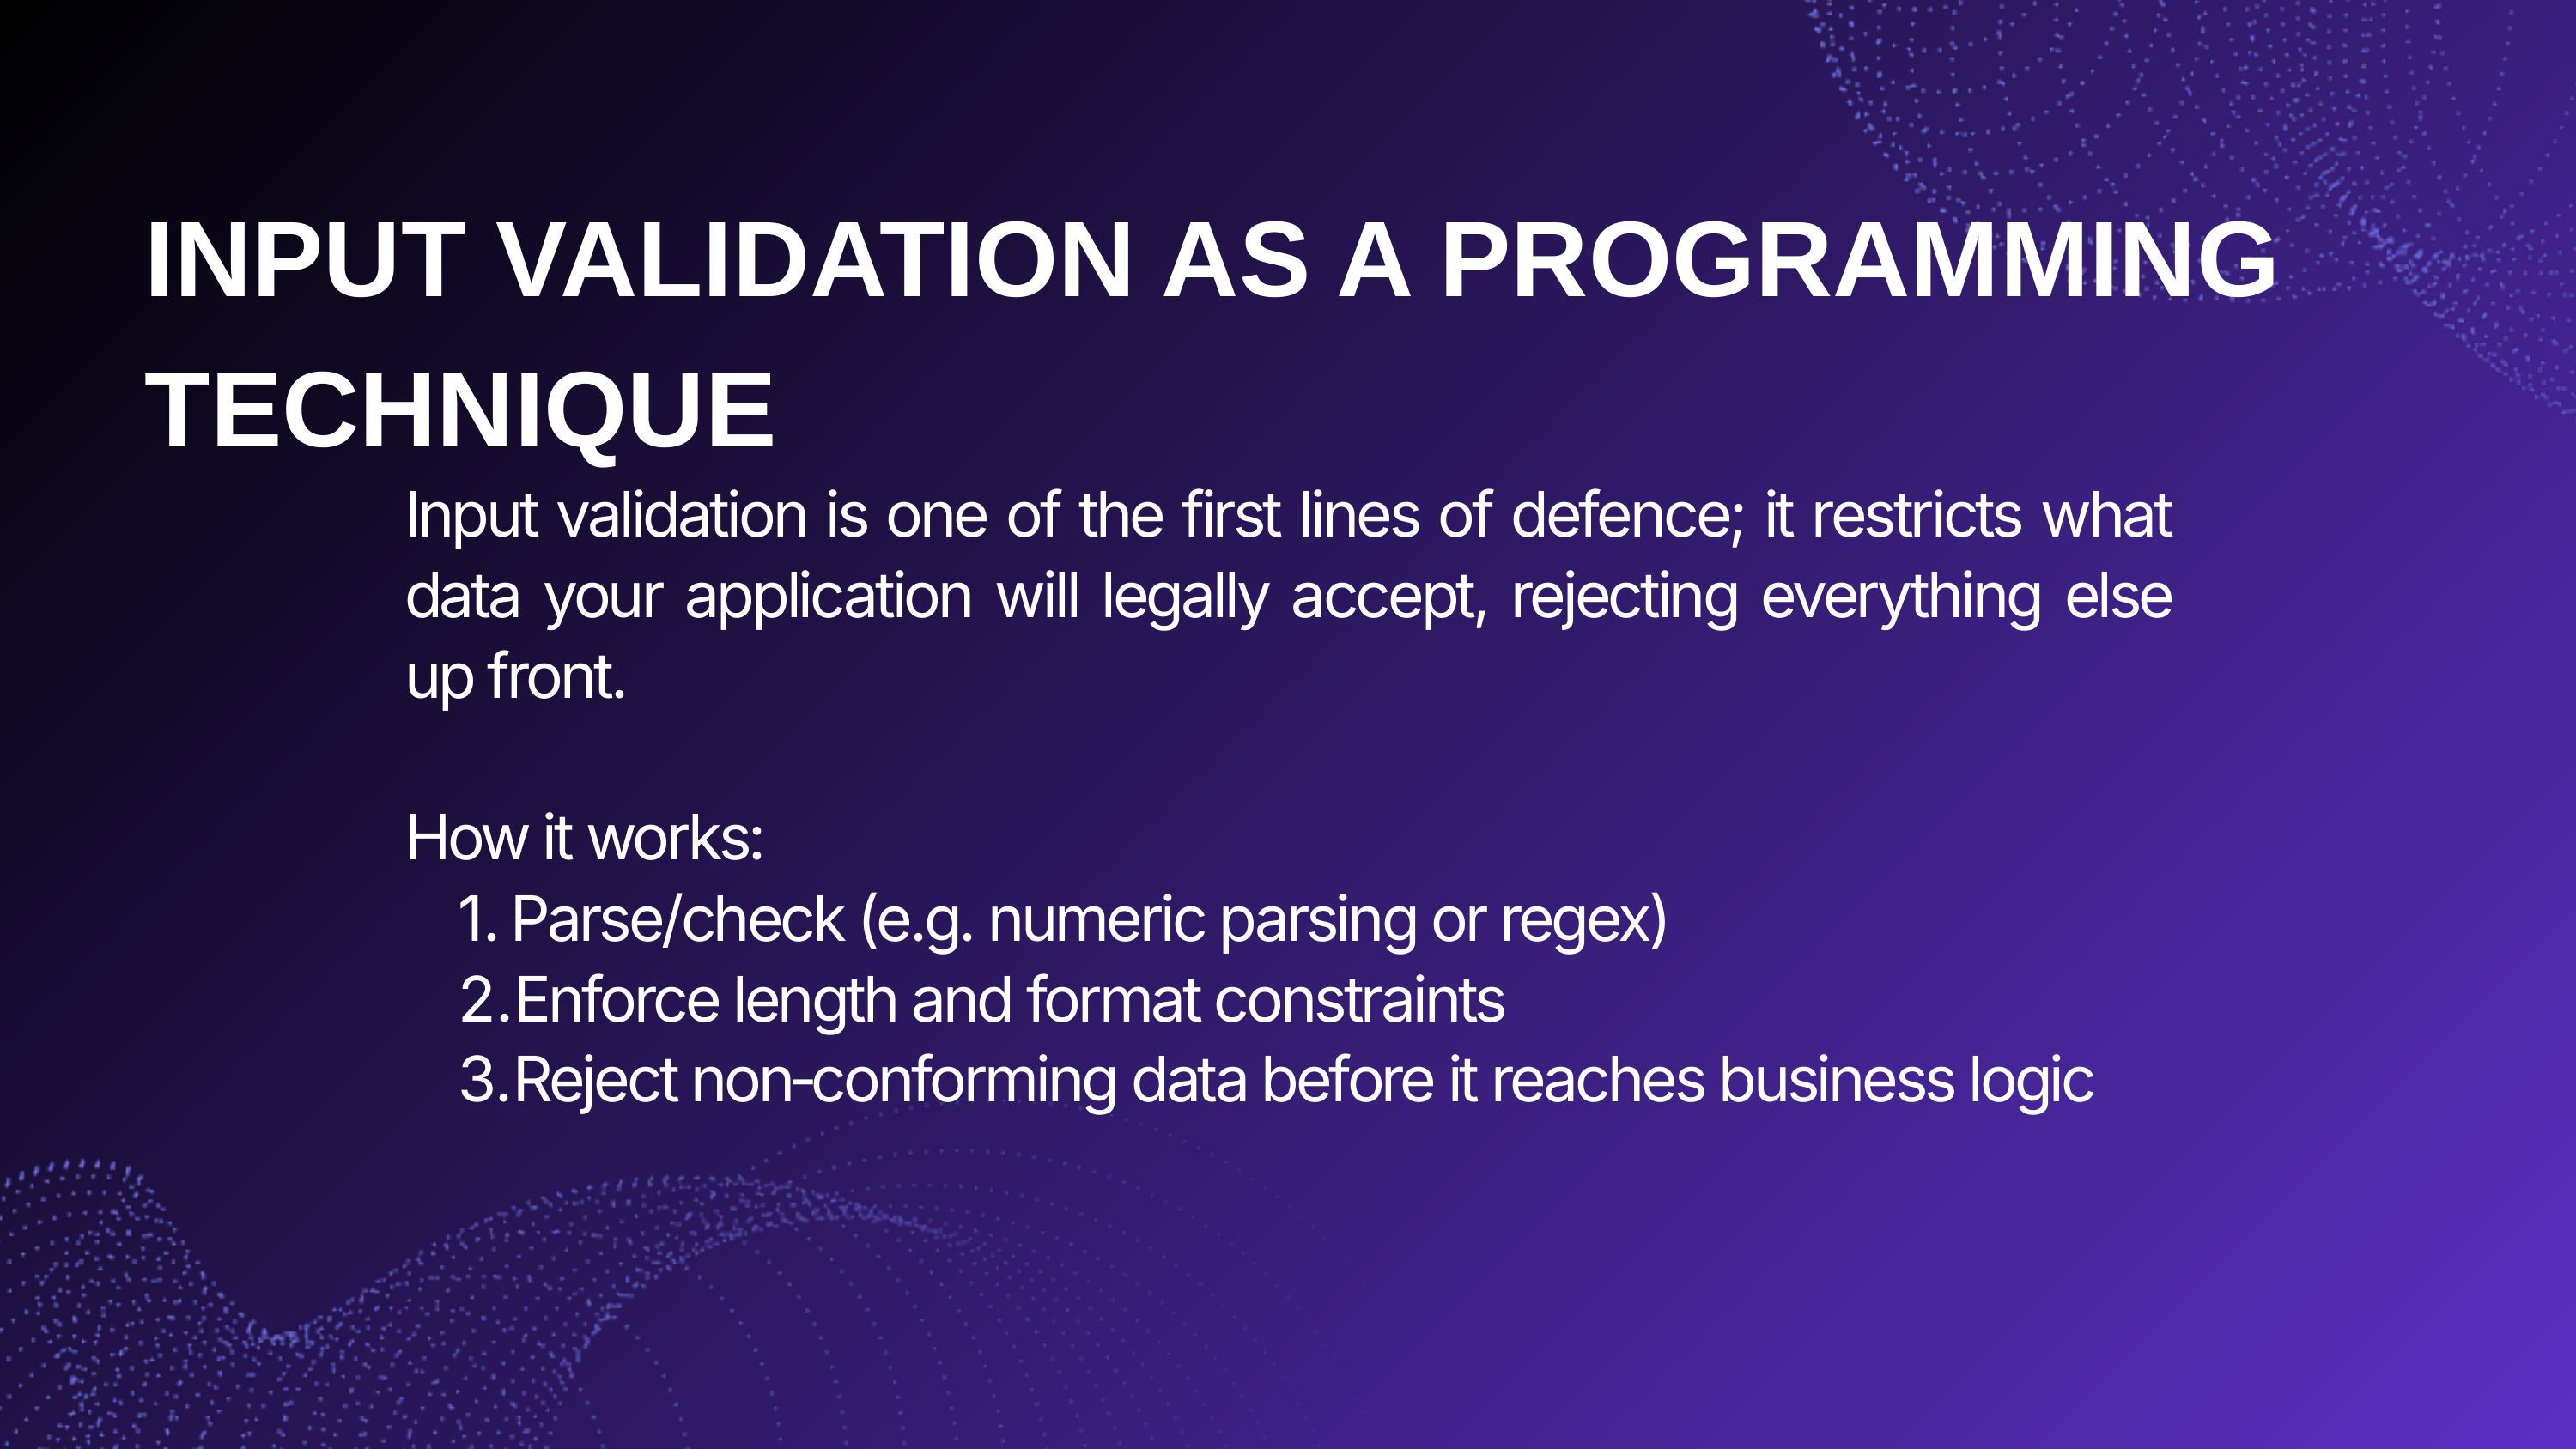

INPUT VALIDATION AS A PROGRAMMING TECHNIQUE
Input validation is one of the first lines of defence; it restricts what data your application will legally accept, rejecting everything else up front.

How it works:
Parse/check (e.g. numeric parsing or regex)
Enforce length and format constraints
Reject non‑conforming data before it reaches business logic